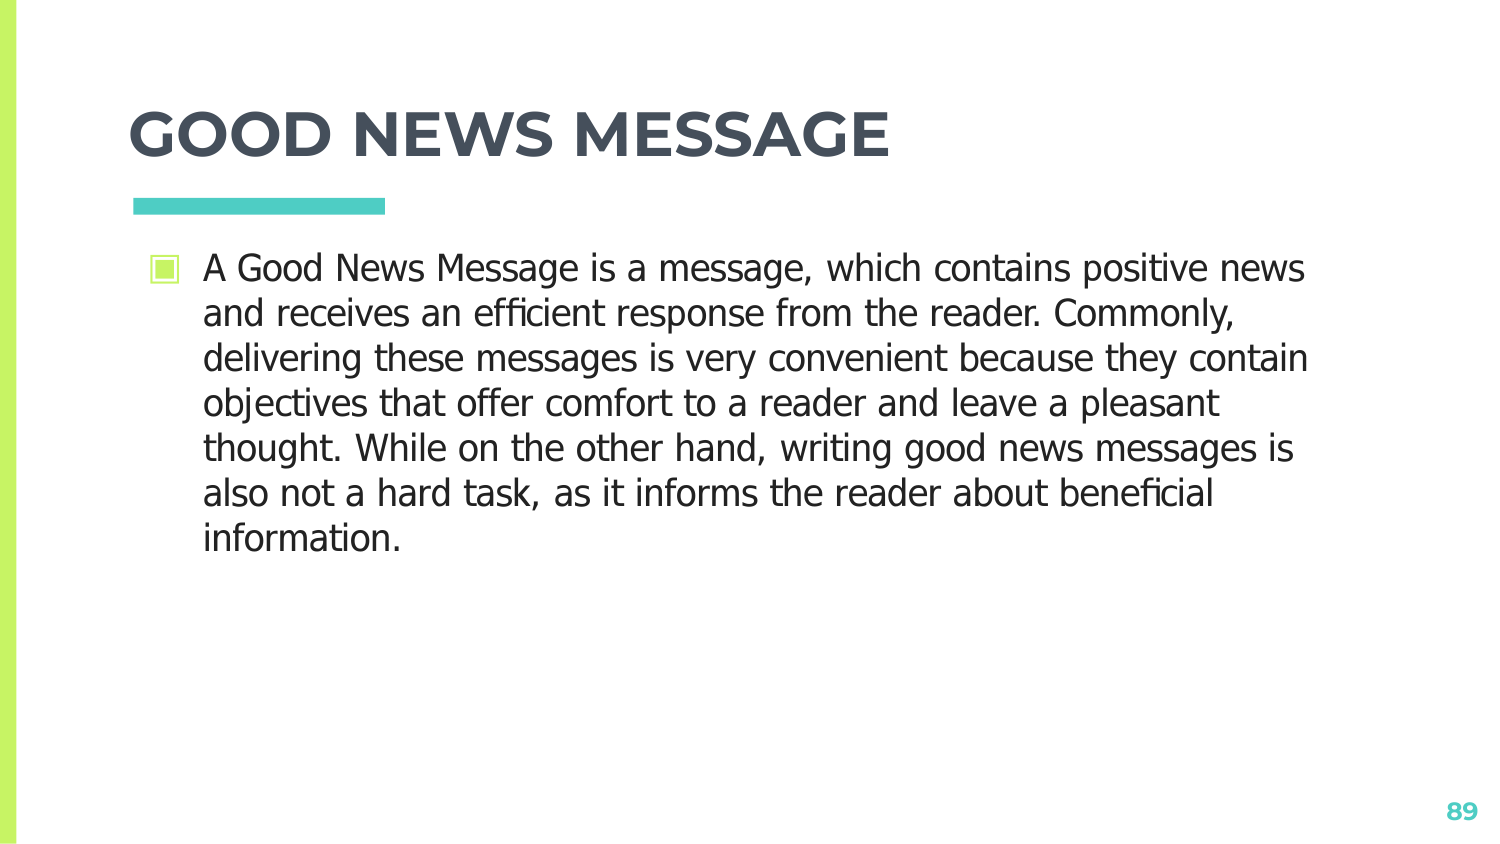

# GOOD NEWS MESSAGE
A Good News Message is a message, which contains positive news and receives an efficient response from the reader. Commonly, delivering these messages is very convenient because they contain objectives that offer comfort to a reader and leave a pleasant thought. While on the other hand, writing good news messages is also not a hard task, as it informs the reader about beneficial information.
89